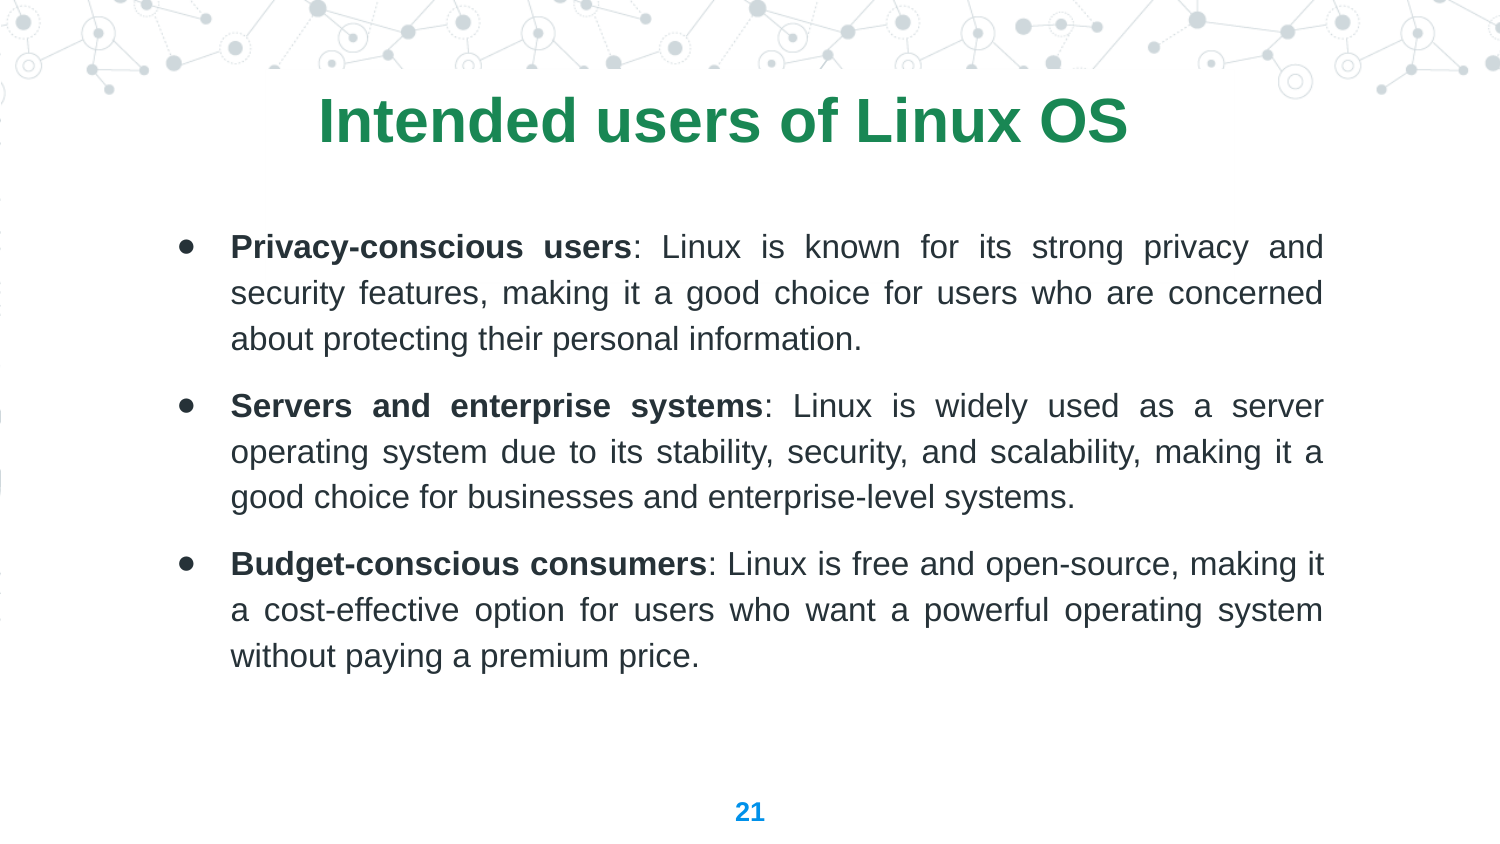

Intended users of Linux OS

Privacy-conscious users: Linux is known for its strong privacy and security features, making it a good choice for users who are concerned about protecting their personal information.
Servers and enterprise systems: Linux is widely used as a server operating system due to its stability, security, and scalability, making it a good choice for businesses and enterprise-level systems.
Budget-conscious consumers: Linux is free and open-source, making it a cost-effective option for users who want a powerful operating system without paying a premium price.

21